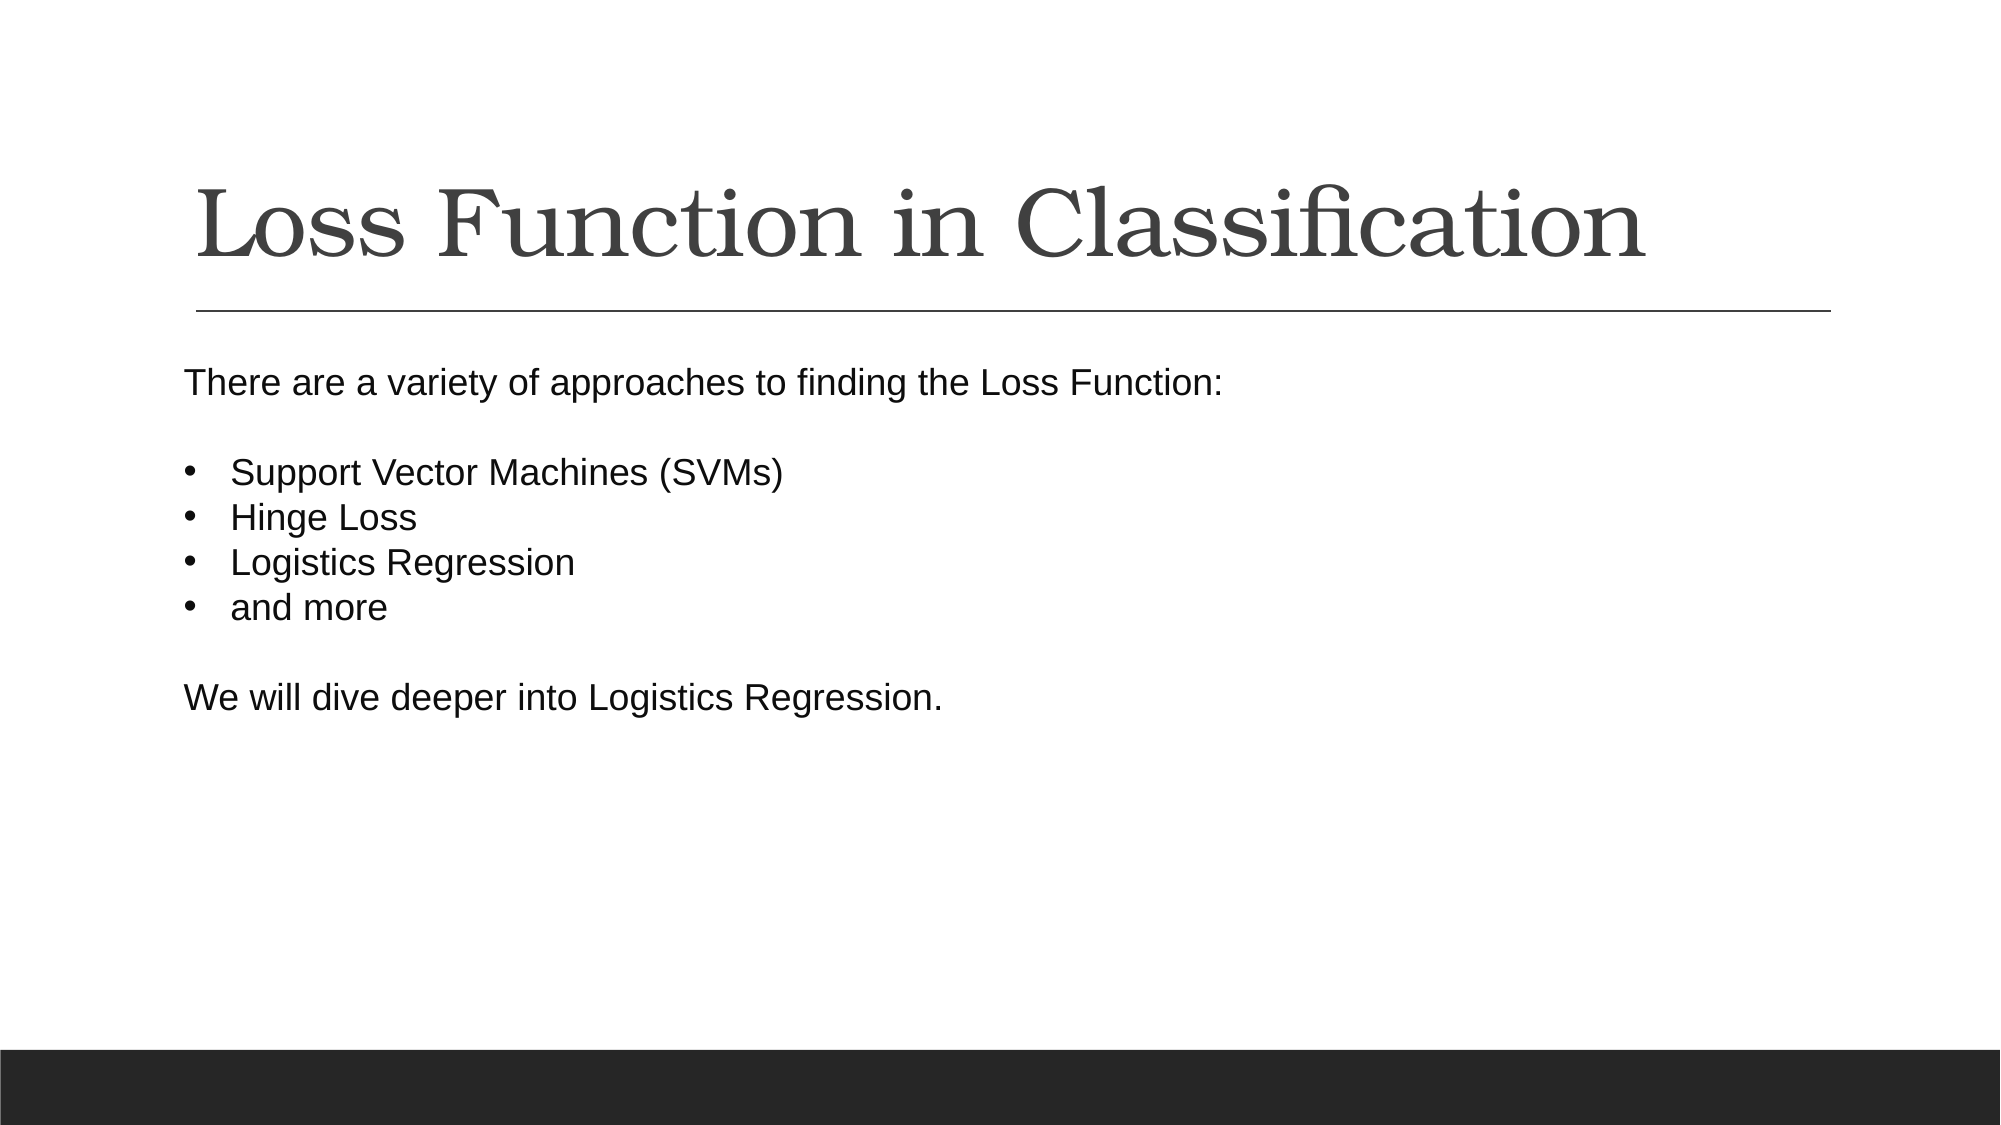

Loss Function in Classification
There are a variety of approaches to finding the Loss Function:

Support Vector Machines (SVMs)
Hinge Loss
Logistics Regression
and more

We will dive deeper into Logistics Regression.